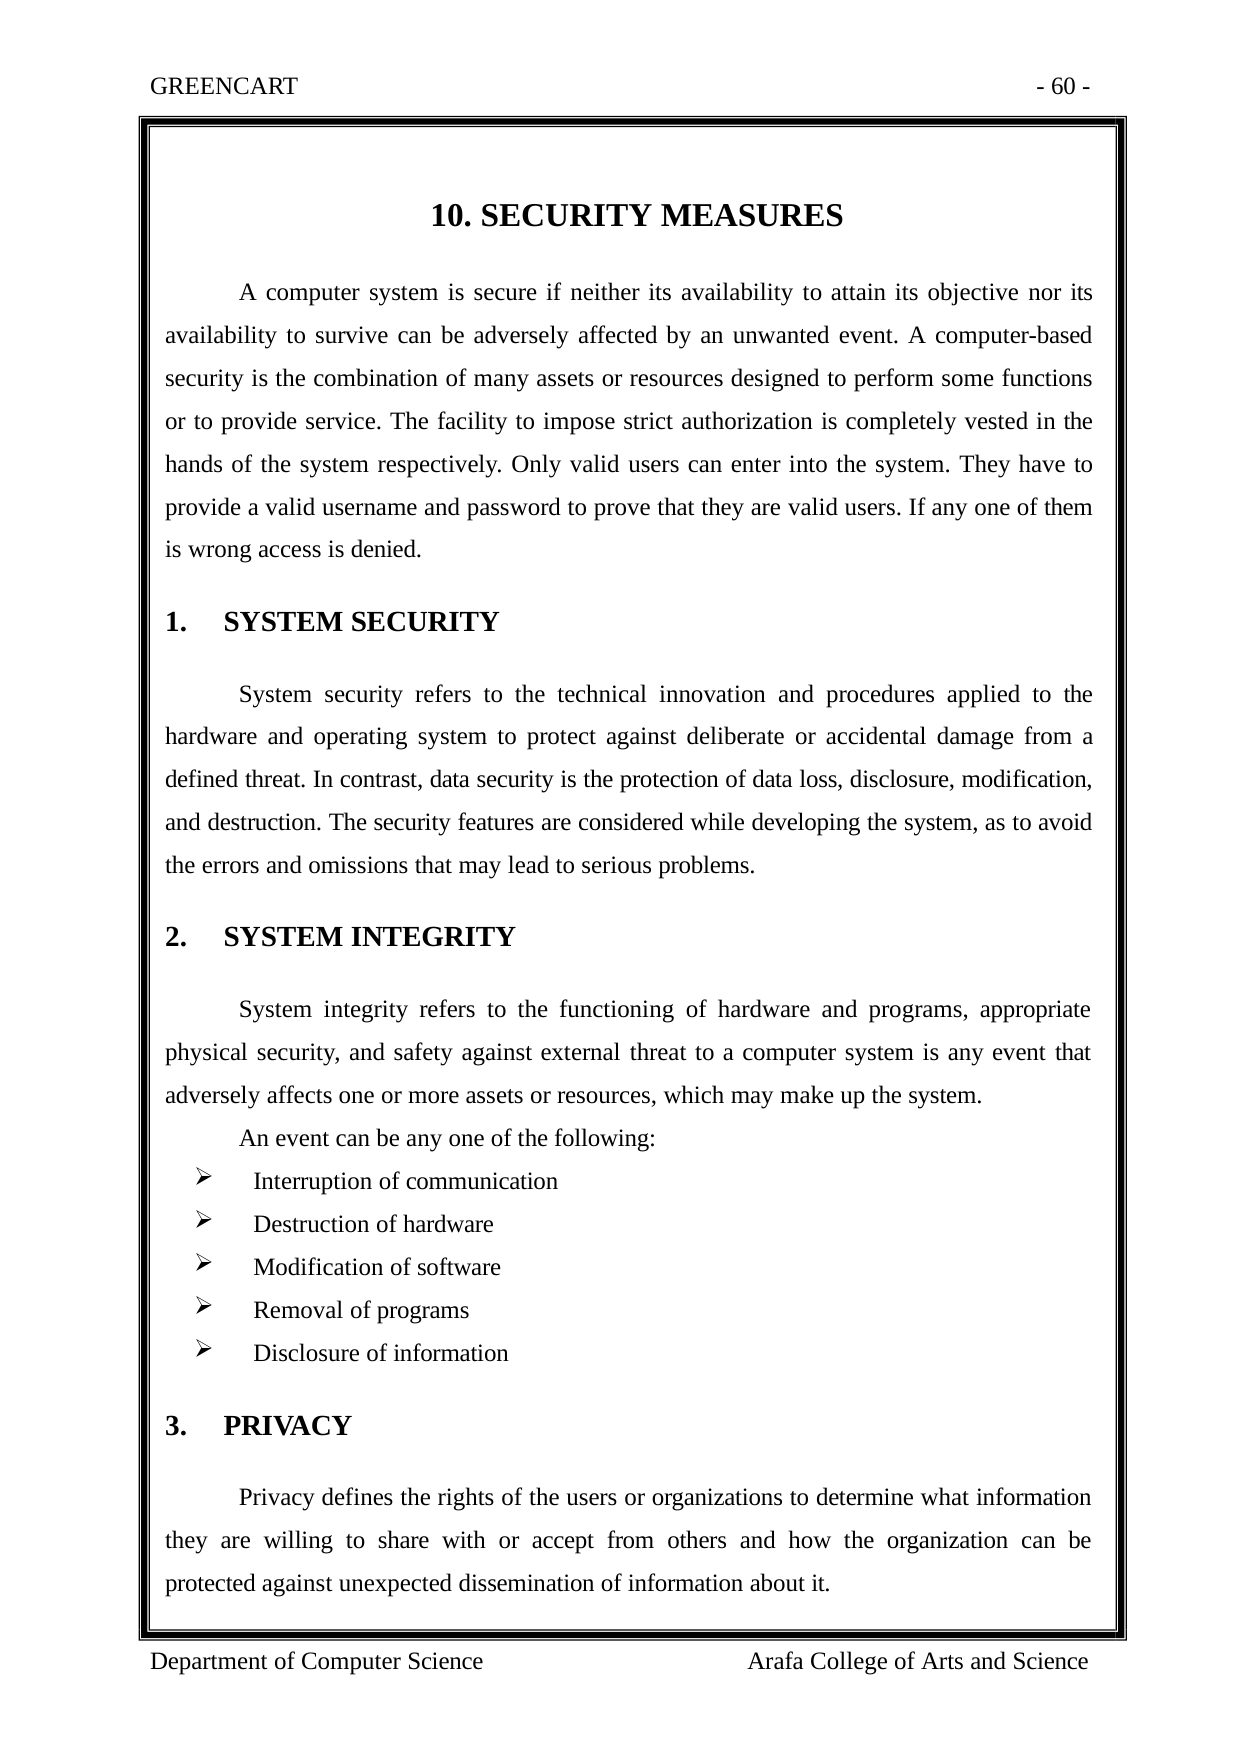

GREENCART
- 60 -

10. SECURITY MEASURES
A computer system is secure if neither its availability to attain its objective nor its availability to survive can be adversely affected by an unwanted event. A computer-based security is the combination of many assets or resources designed to perform some functions or to provide service. The facility to impose strict authorization is completely vested in the hands of the system respectively. Only valid users can enter into the system. They have to provide a valid username and password to prove that they are valid users. If any one of them is wrong access is denied.

SYSTEM SECURITY
System security refers to the technical innovation and procedures applied to the hardware and operating system to protect against deliberate or accidental damage from a defined threat. In contrast, data security is the protection of data loss, disclosure, modification, and destruction. The security features are considered while developing the system, as to avoid the errors and omissions that may lead to serious problems.

SYSTEM INTEGRITY
System integrity refers to the functioning of hardware and programs, appropriate physical security, and safety against external threat to a computer system is any event that adversely affects one or more assets or resources, which may make up the system.
An event can be any one of the following:
Interruption of communication
Destruction of hardware
Modification of software
Removal of programs
Disclosure of information

PRIVACY
Privacy defines the rights of the users or organizations to determine what information they are willing to share with or accept from others and how the organization can be protected against unexpected dissemination of information about it.
Department of Computer Science
Arafa College of Arts and Science